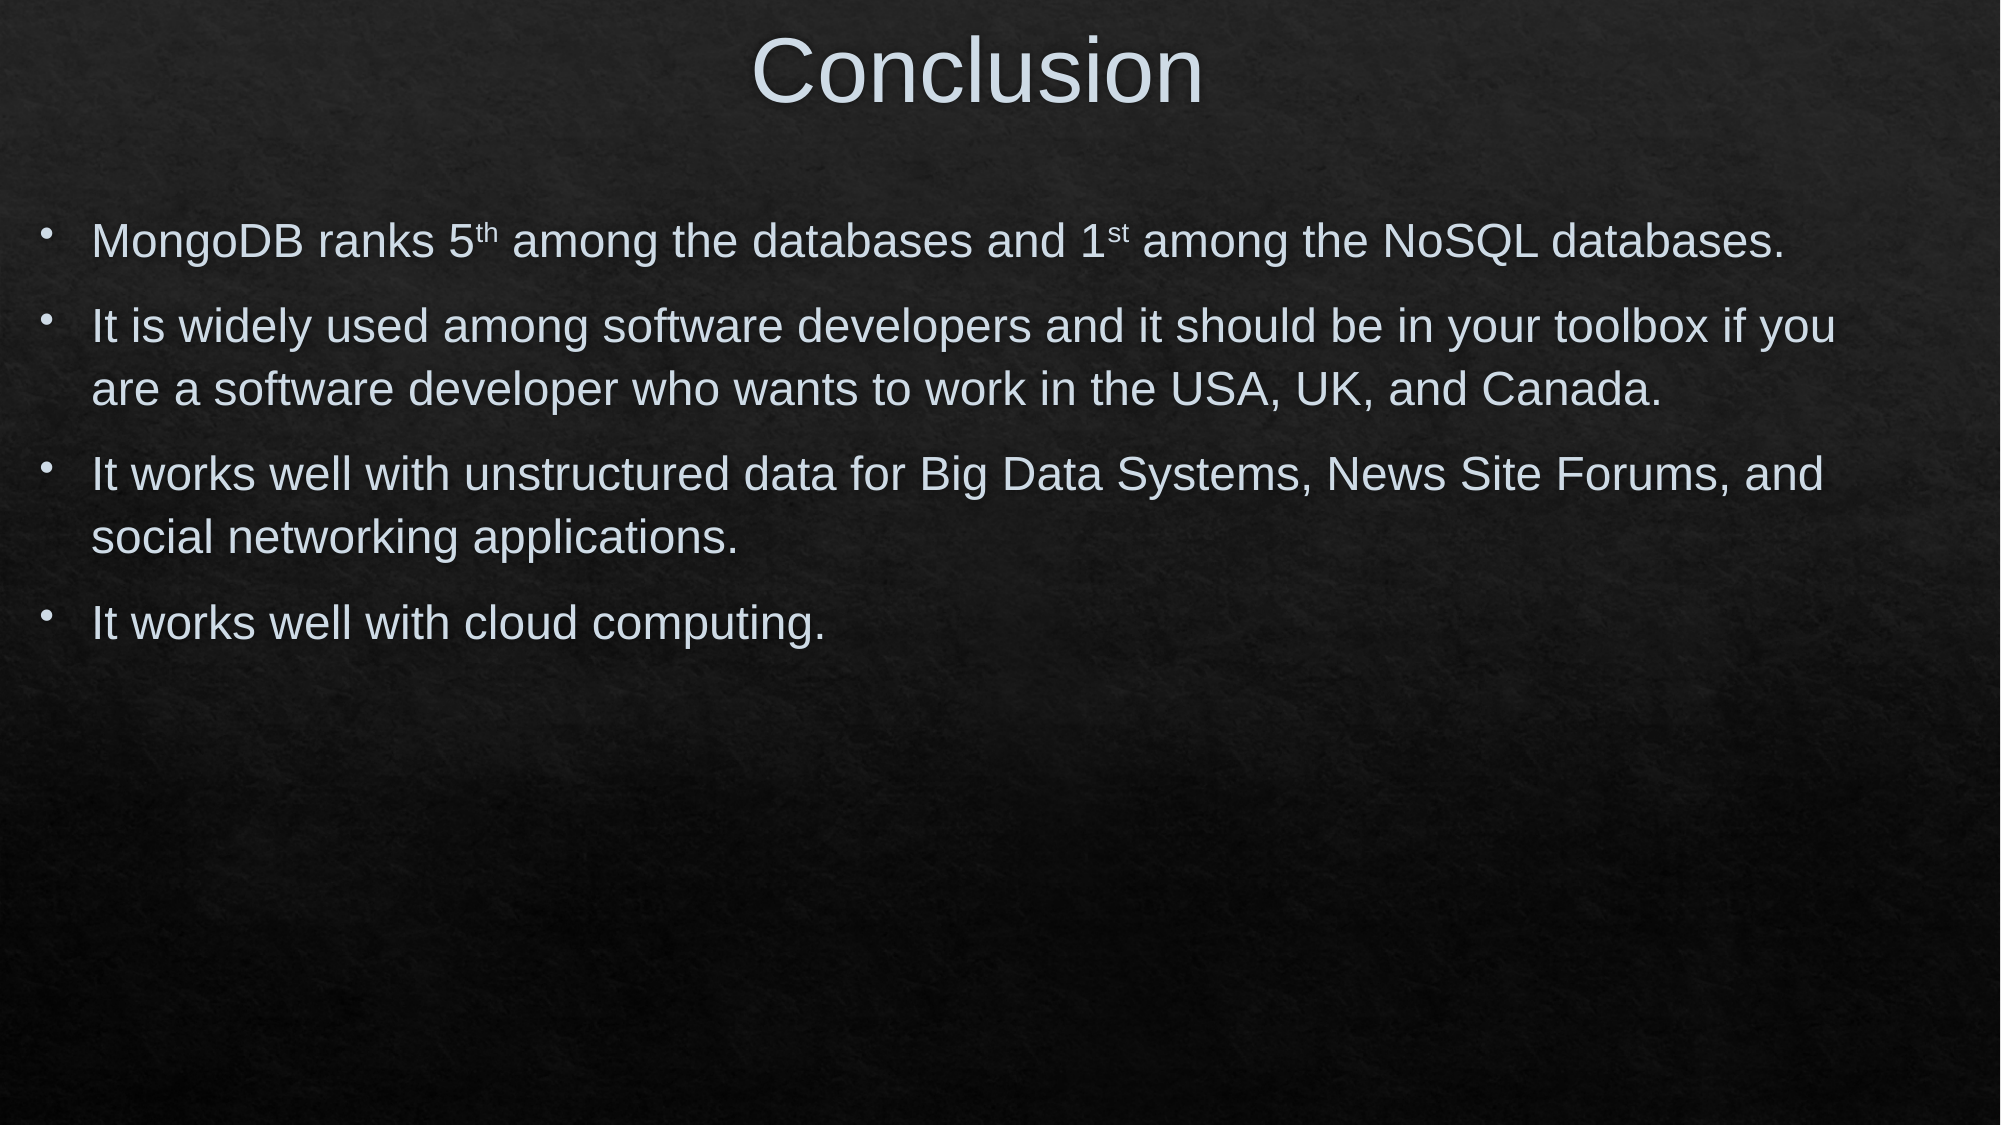

# Conclusion

MongoDB ranks 5th among the databases and 1st among the NoSQL databases.
It is widely used among software developers and it should be in your toolbox if you are a software developer who wants to work in the USA, UK, and Canada.
It works well with unstructured data for Big Data Systems, News Site Forums, and social networking applications.
It works well with cloud computing.